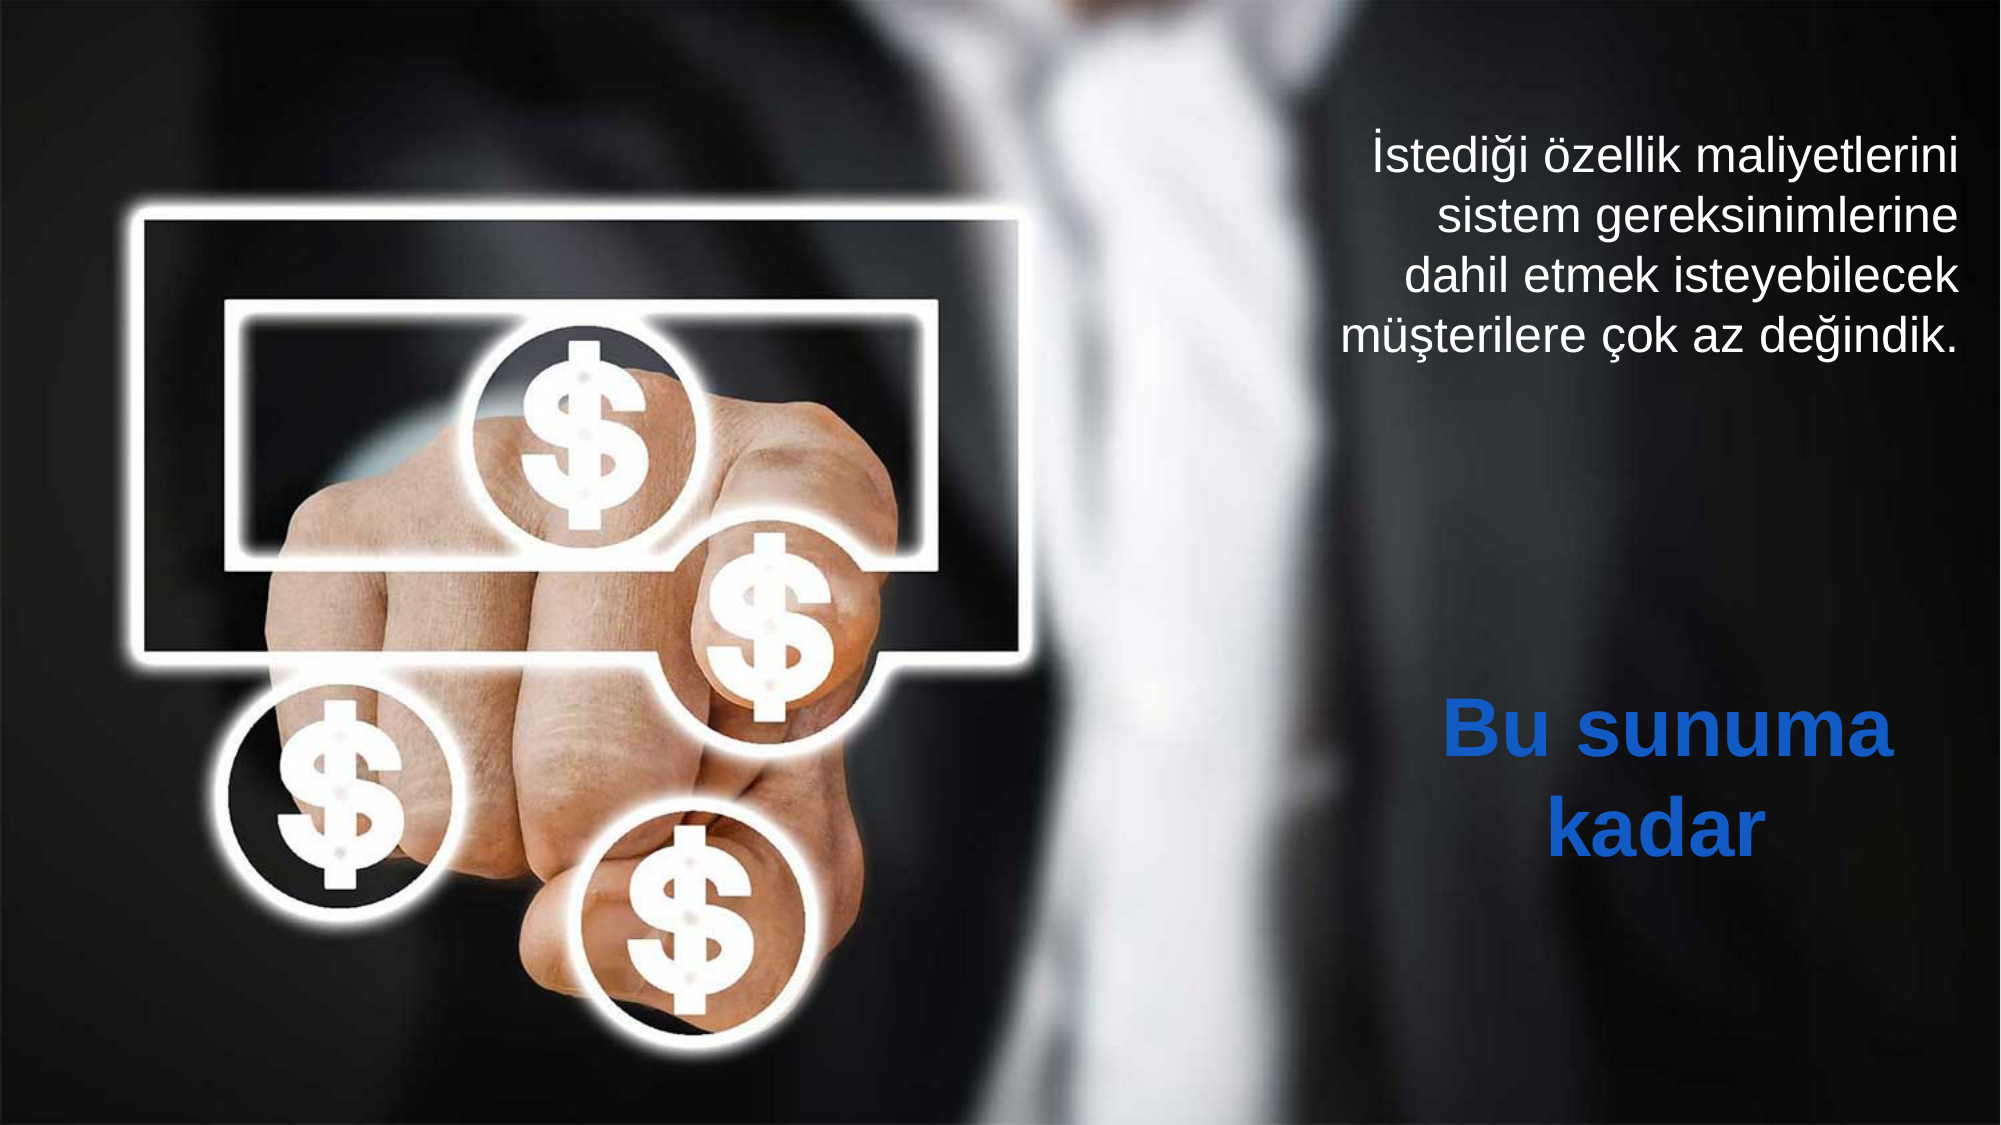

İstediği özellik maliyetlerini sistem gereksinimlerine dahil etmek isteyebilecek müşterilere çok az değindik.
Bu sunuma kadar